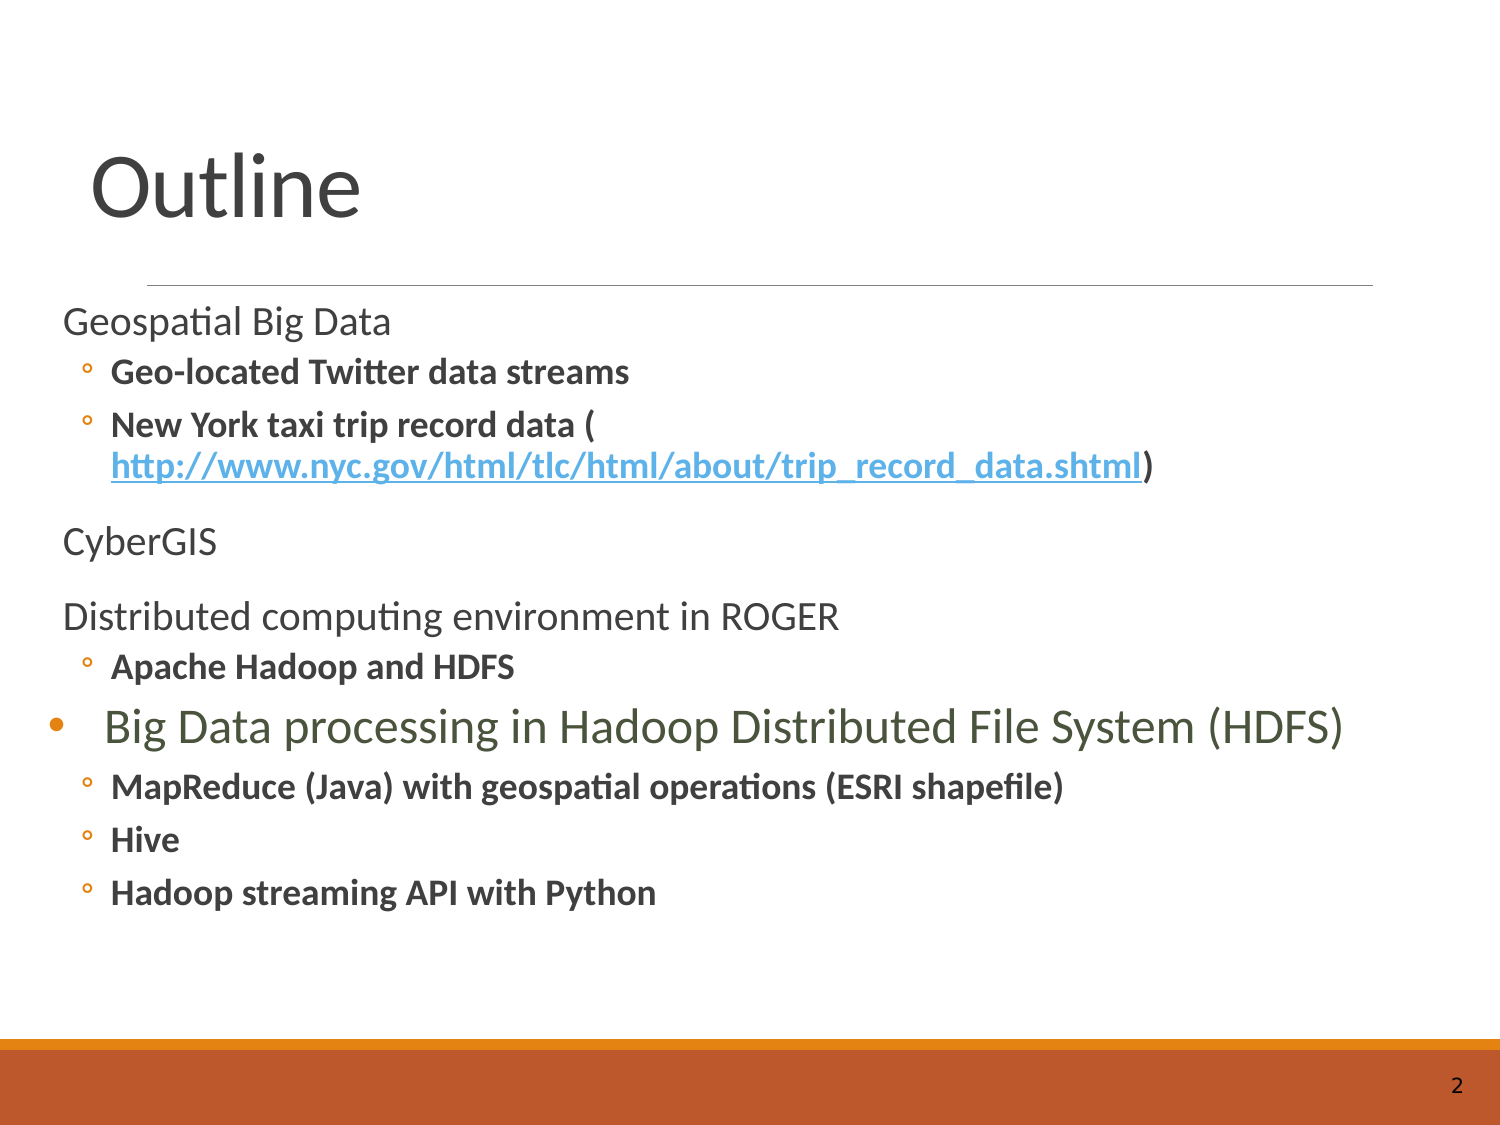

# Outline
Geospatial Big Data
Geo-located Twitter data streams
New York taxi trip record data (http://www.nyc.gov/html/tlc/html/about/trip_record_data.shtml)
CyberGIS
Distributed computing environment in ROGER
Apache Hadoop and HDFS
Big Data processing in Hadoop Distributed File System (HDFS)
MapReduce (Java) with geospatial operations (ESRI shapefile)
Hive
Hadoop streaming API with Python

2